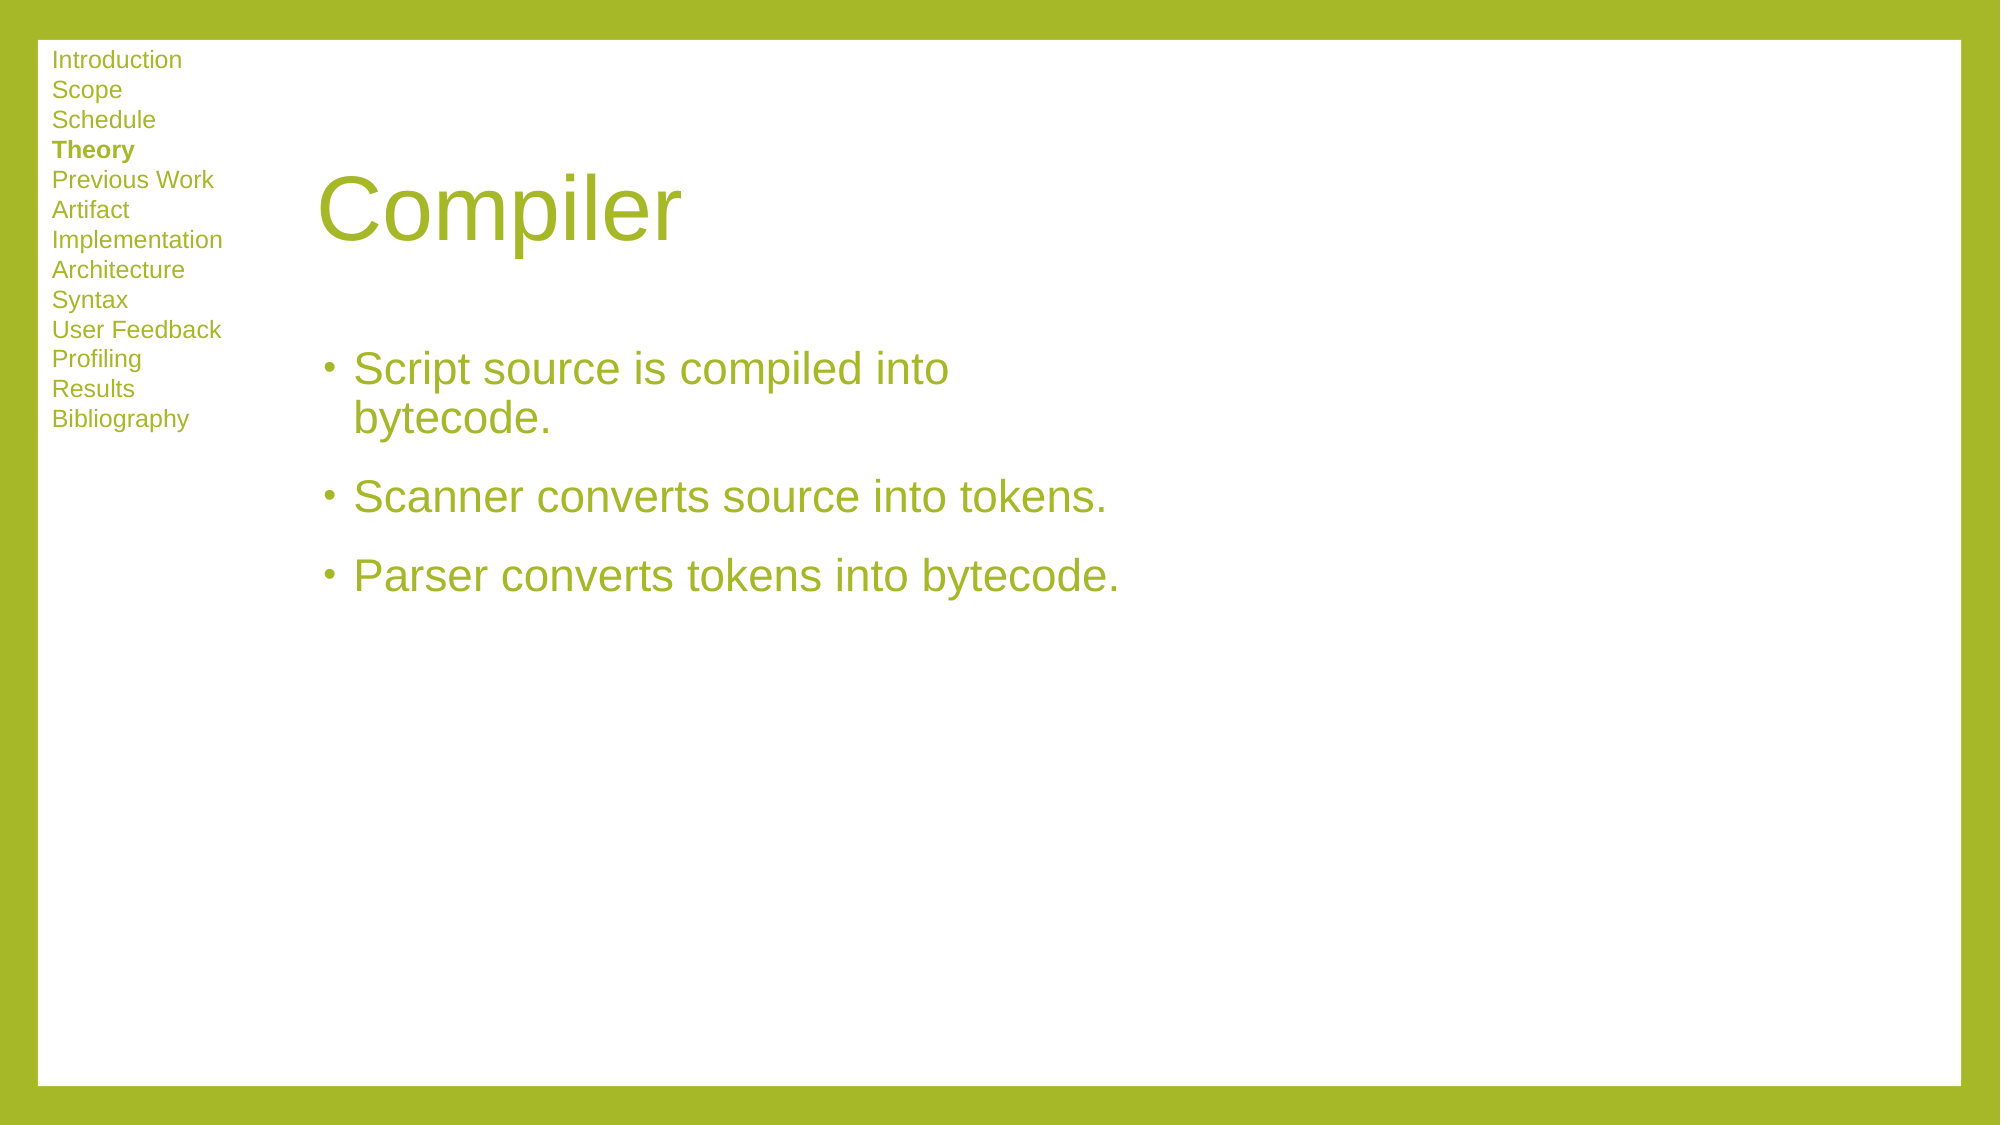

Introduction
Scope
Schedule
Theory
Previous Work
Artifact
Implementation
Architecture
Syntax
User Feedback
Profiling Results
Bibliography
# Compiler
Script source is compiled into bytecode.
Scanner converts source into tokens.
Parser converts tokens into bytecode.